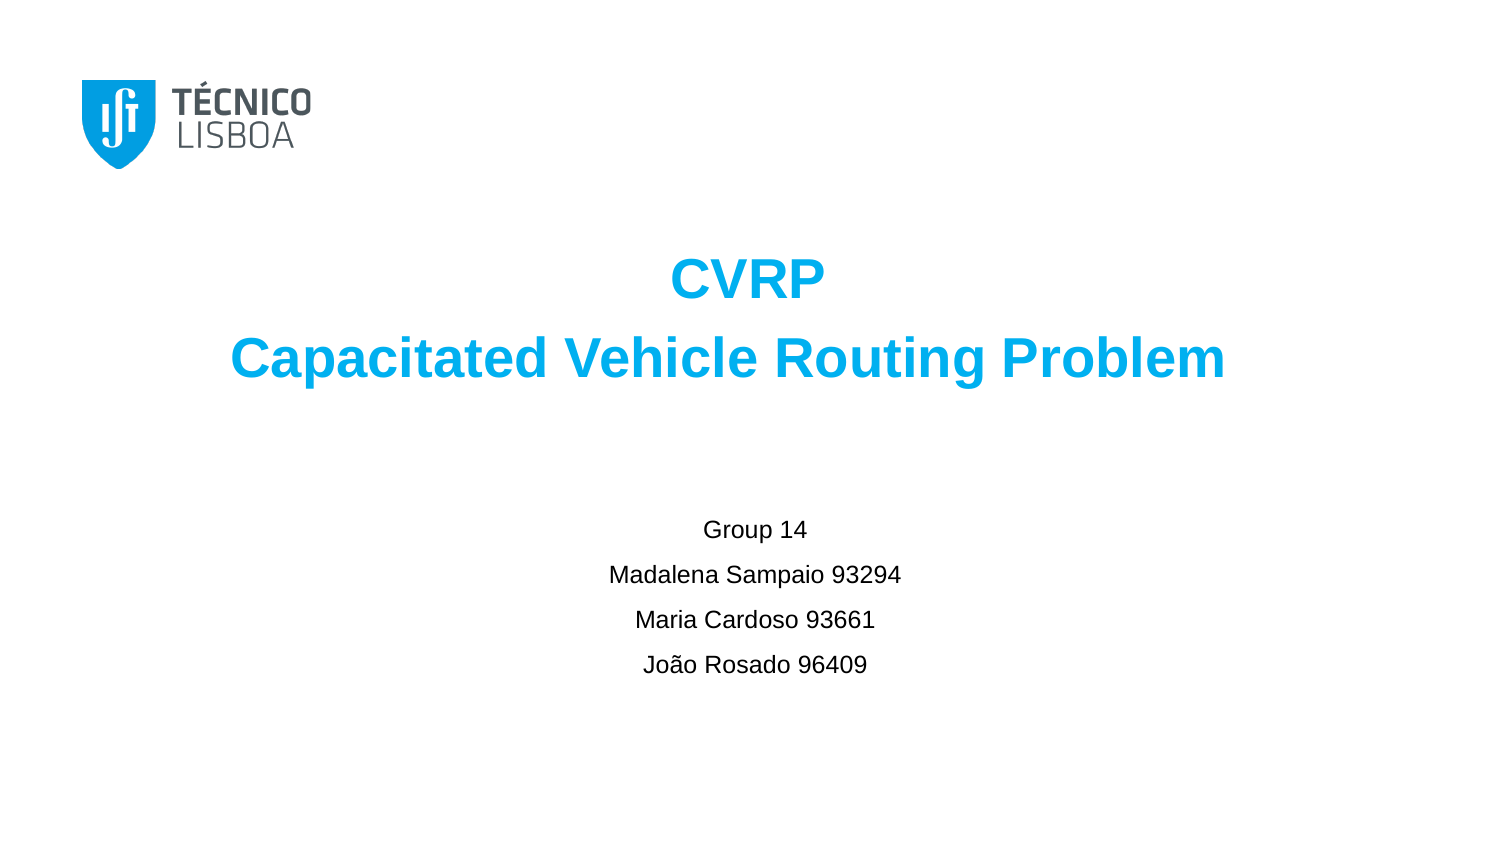

# CVRP Capacitated Vehicle Routing Problem
Group 14
Madalena Sampaio 93294
Maria Cardoso 93661
João Rosado 96409